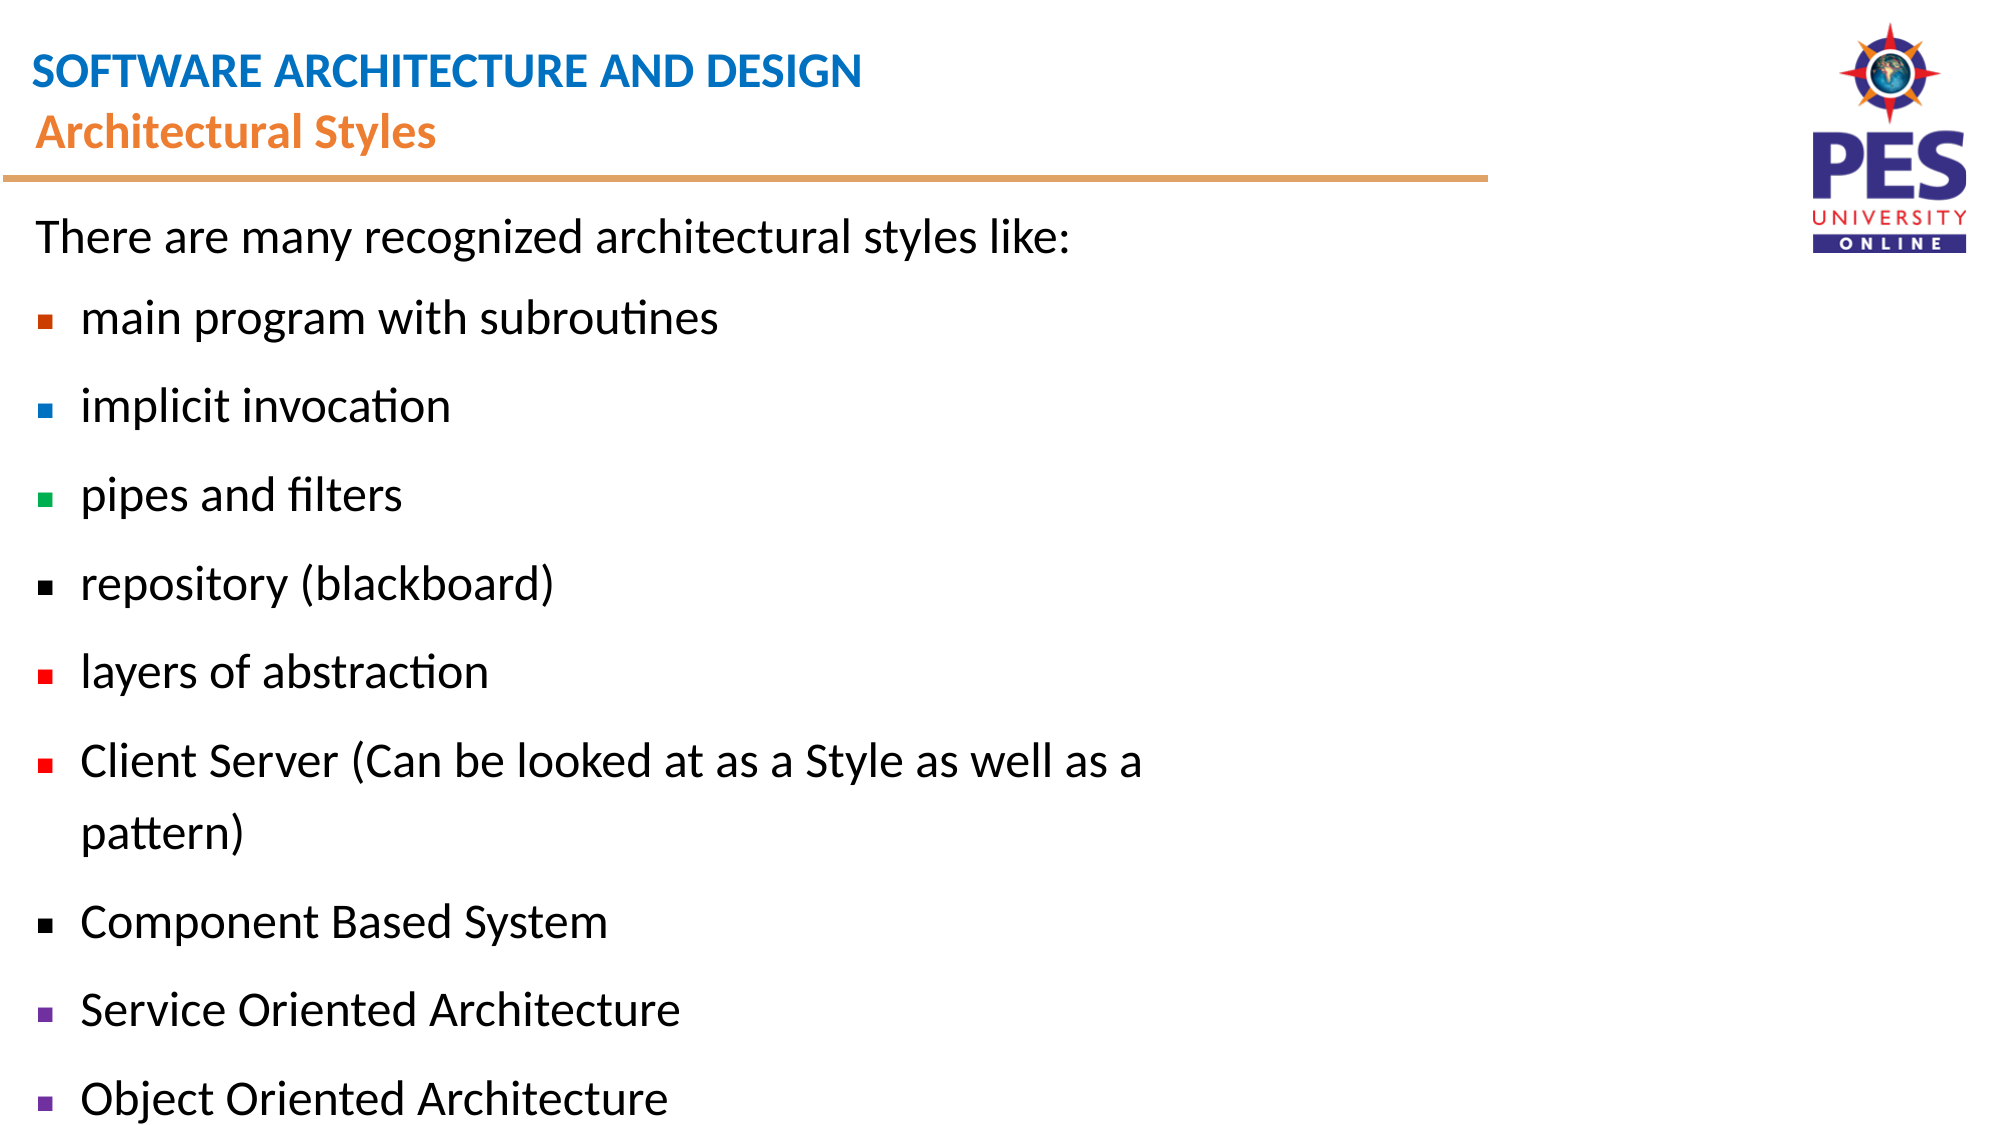

Architectural Styles
There are many recognized architectural styles like:
main program with subroutines
implicit invocation
pipes and filters
repository (blackboard)
layers of abstraction
Client Server (Can be looked at as a Style as well as a pattern)
Component Based System
Service Oriented Architecture
Object Oriented Architecture